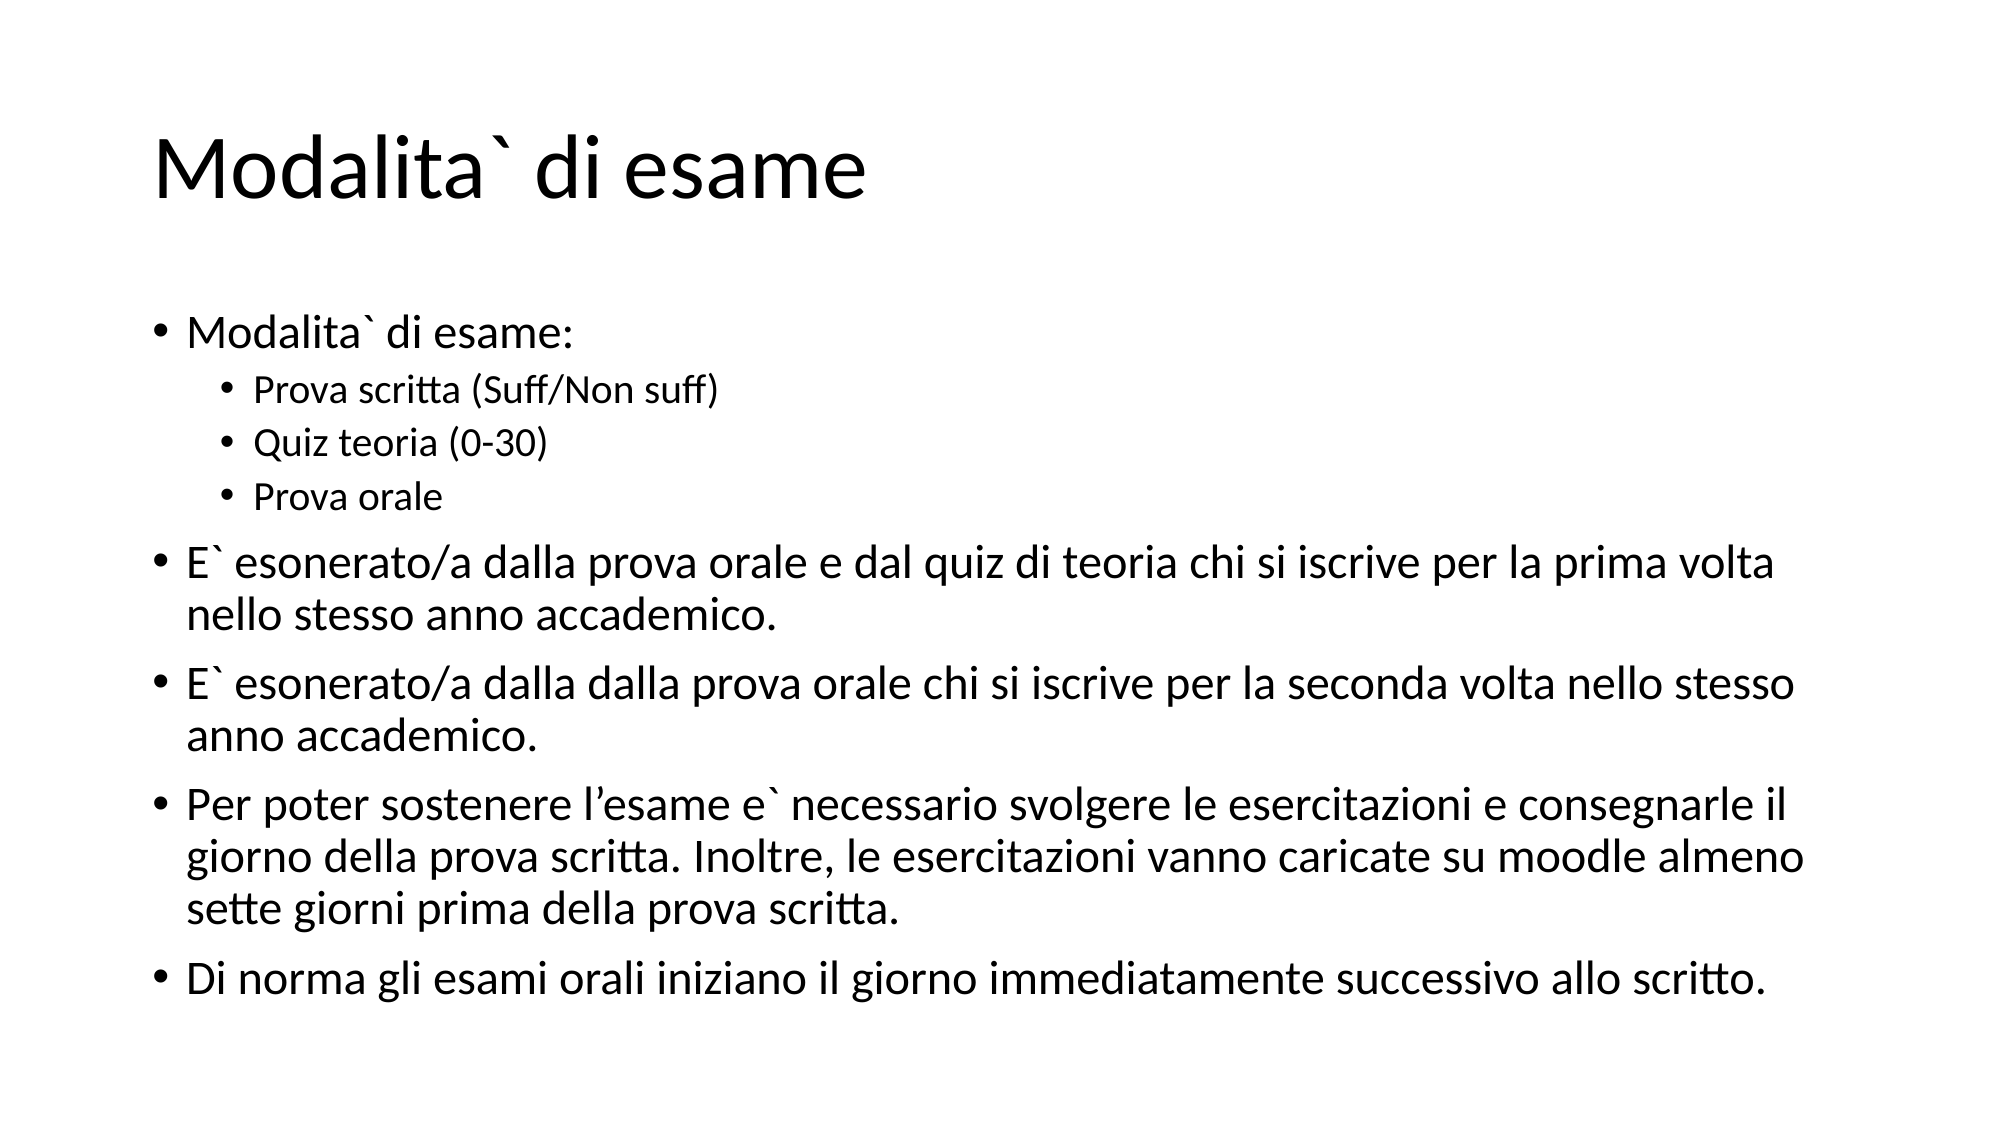

# Modalita` di esame
Modalita` di esame:
Prova scritta (Suff/Non suff)
Quiz teoria (0-30)
Prova orale
E` esonerato/a dalla prova orale e dal quiz di teoria chi si iscrive per la prima volta nello stesso anno accademico.
E` esonerato/a dalla dalla prova orale chi si iscrive per la seconda volta nello stesso anno accademico.
Per poter sostenere l’esame e` necessario svolgere le esercitazioni e consegnarle il giorno della prova scritta. Inoltre, le esercitazioni vanno caricate su moodle almeno sette giorni prima della prova scritta.
Di norma gli esami orali iniziano il giorno immediatamente successivo allo scritto.